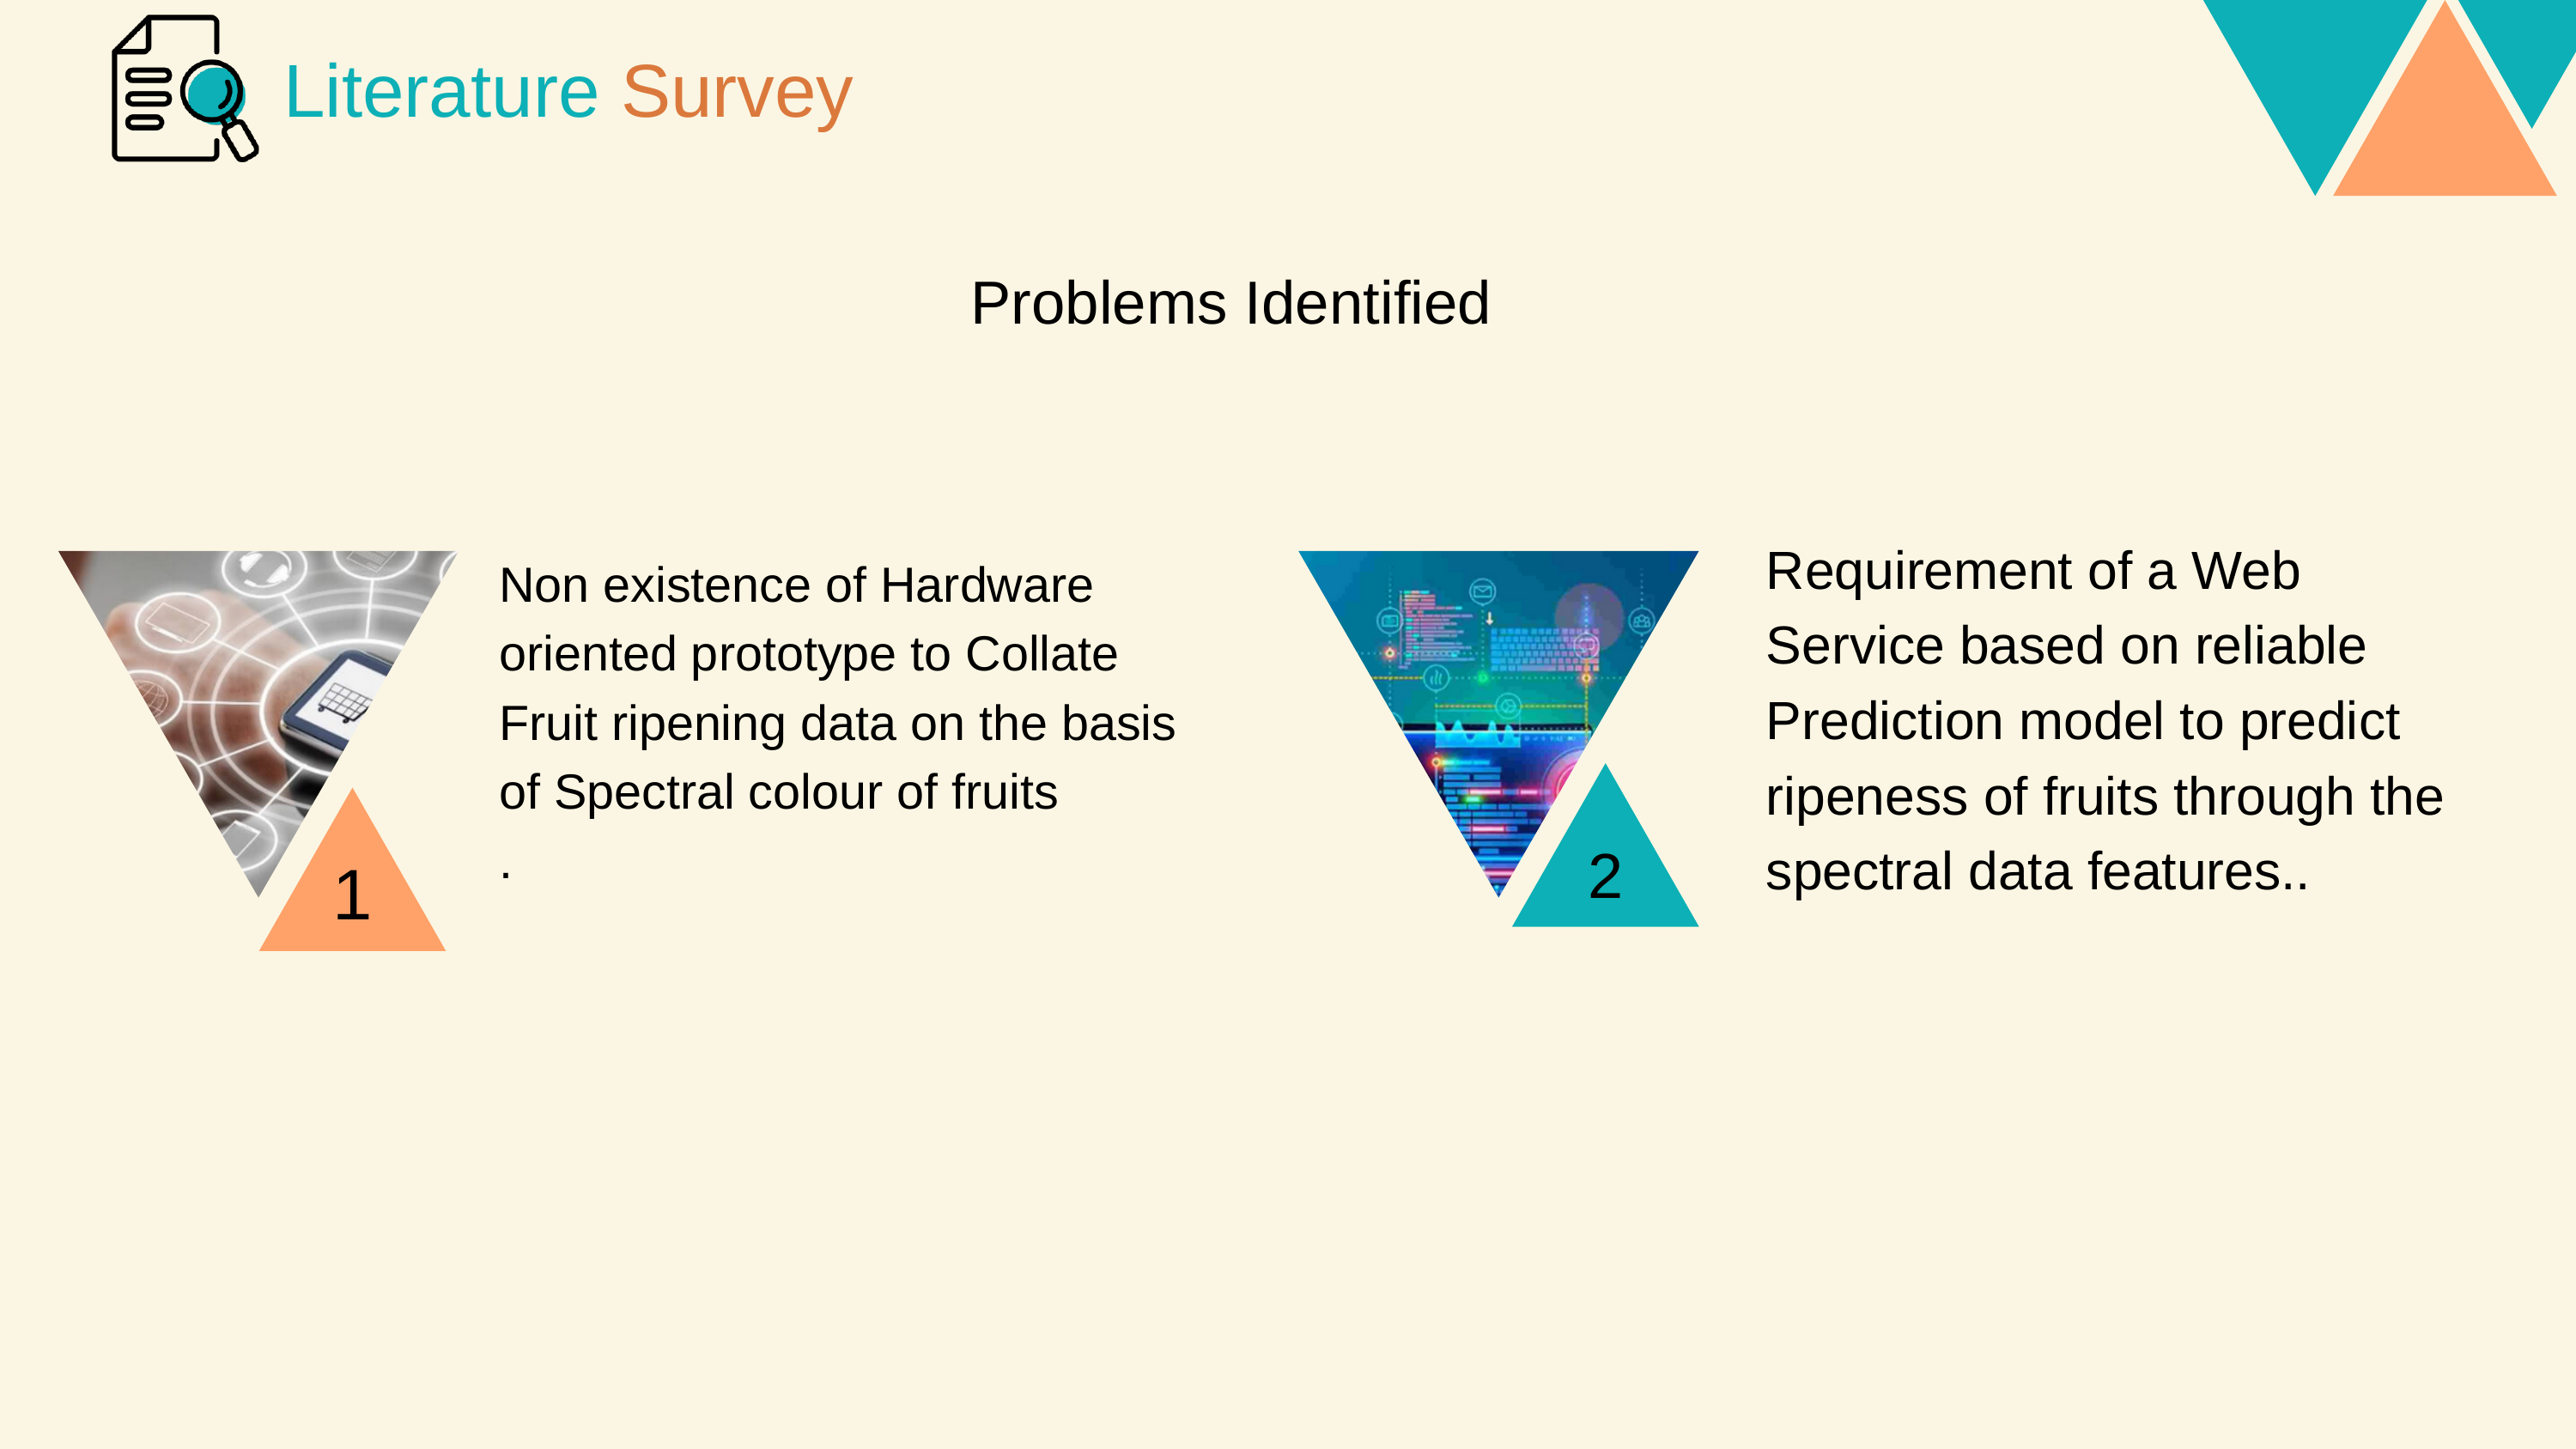

Literature Survey
Problems Identified
Requirement of a Web Service based on reliable Prediction model to predict ripeness of fruits through the spectral data features..
Non existence of Hardware oriented prototype to Collate Fruit ripening data on the basis of Spectral colour of fruits
.

2
1